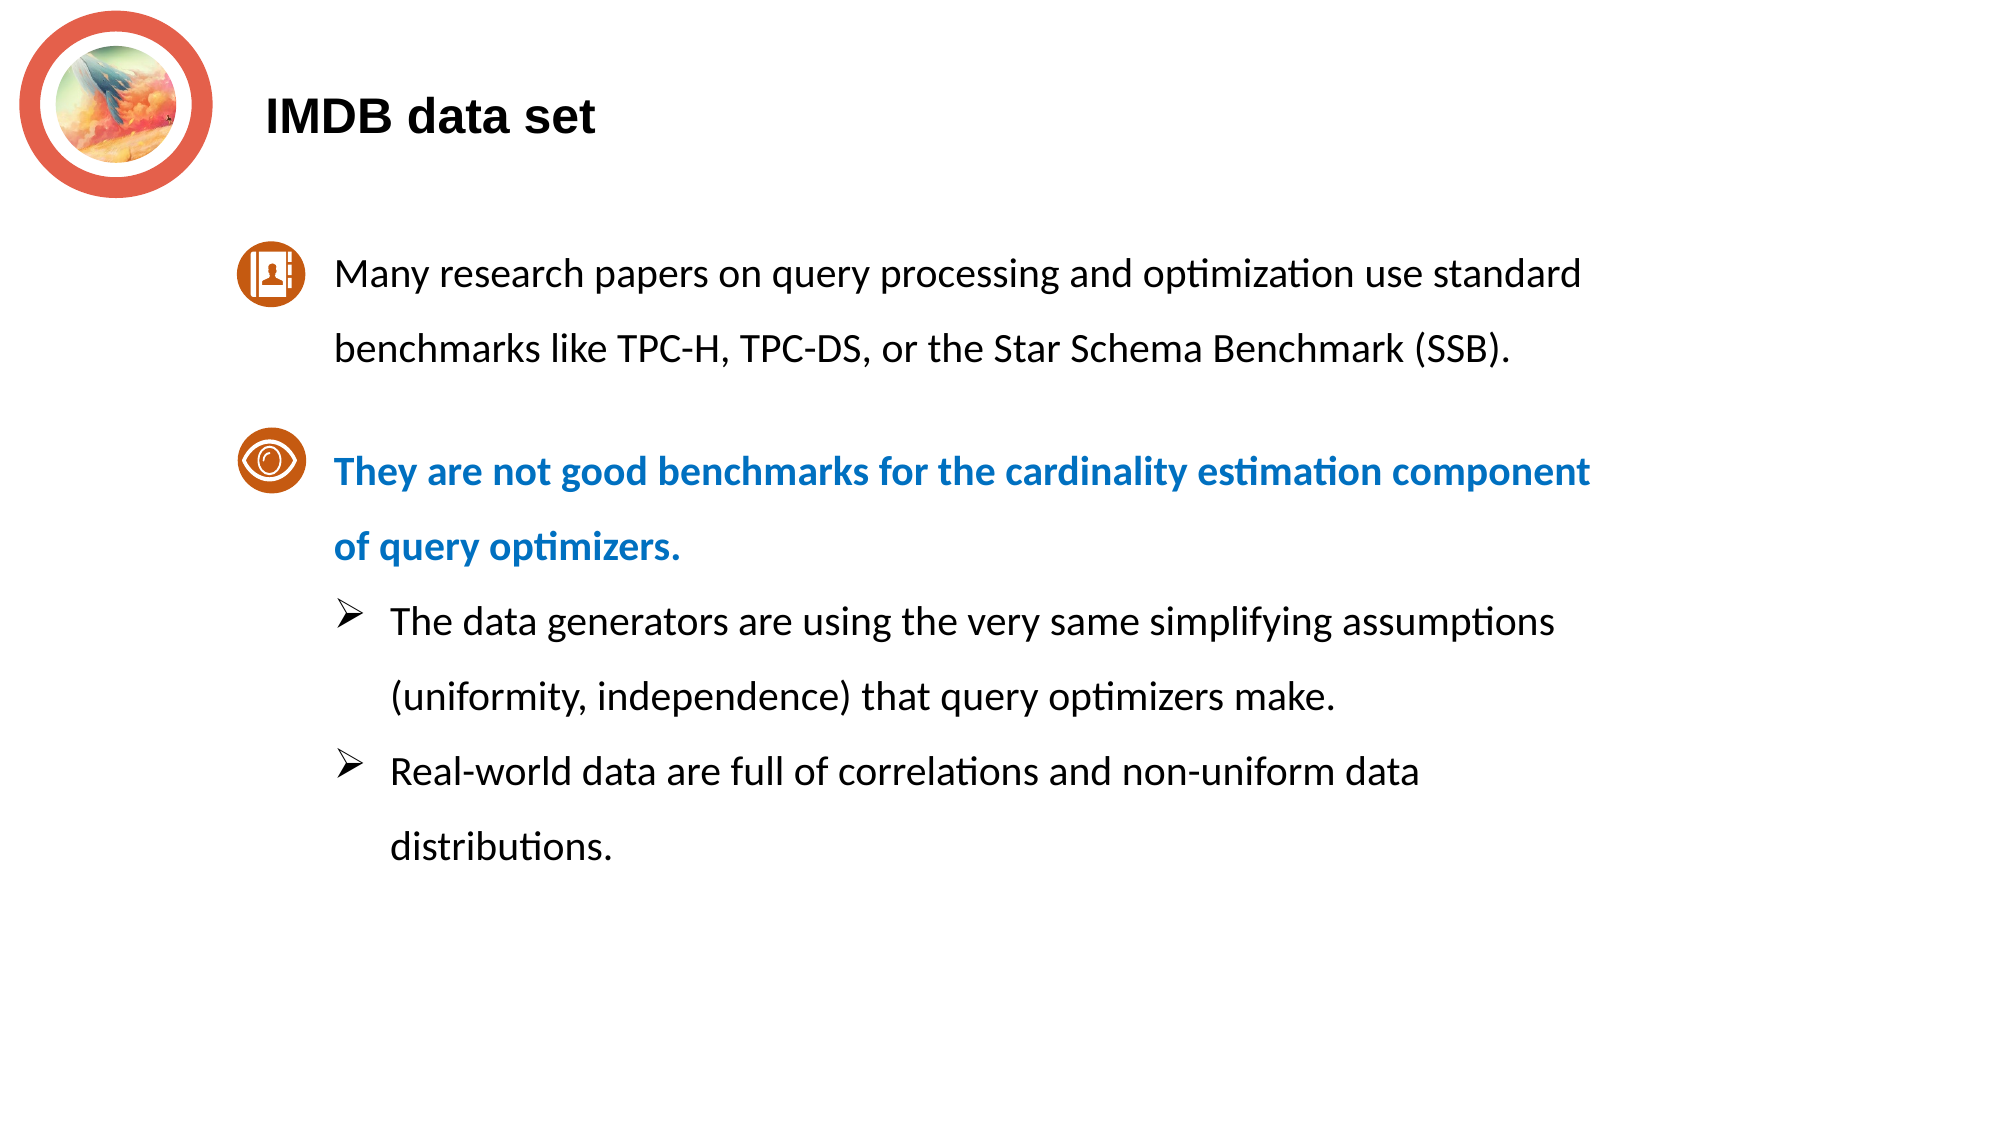

IMDB data set
Many research papers on query processing and optimization use standard benchmarks like TPC-H, TPC-DS, or the Star Schema Benchmark (SSB).

They are not good benchmarks for the cardinality estimation component of query optimizers.
The data generators are using the very same simplifying assumptions (uniformity, independence) that query optimizers make.
Real-world data are full of correlations and non-uniform data distributions.